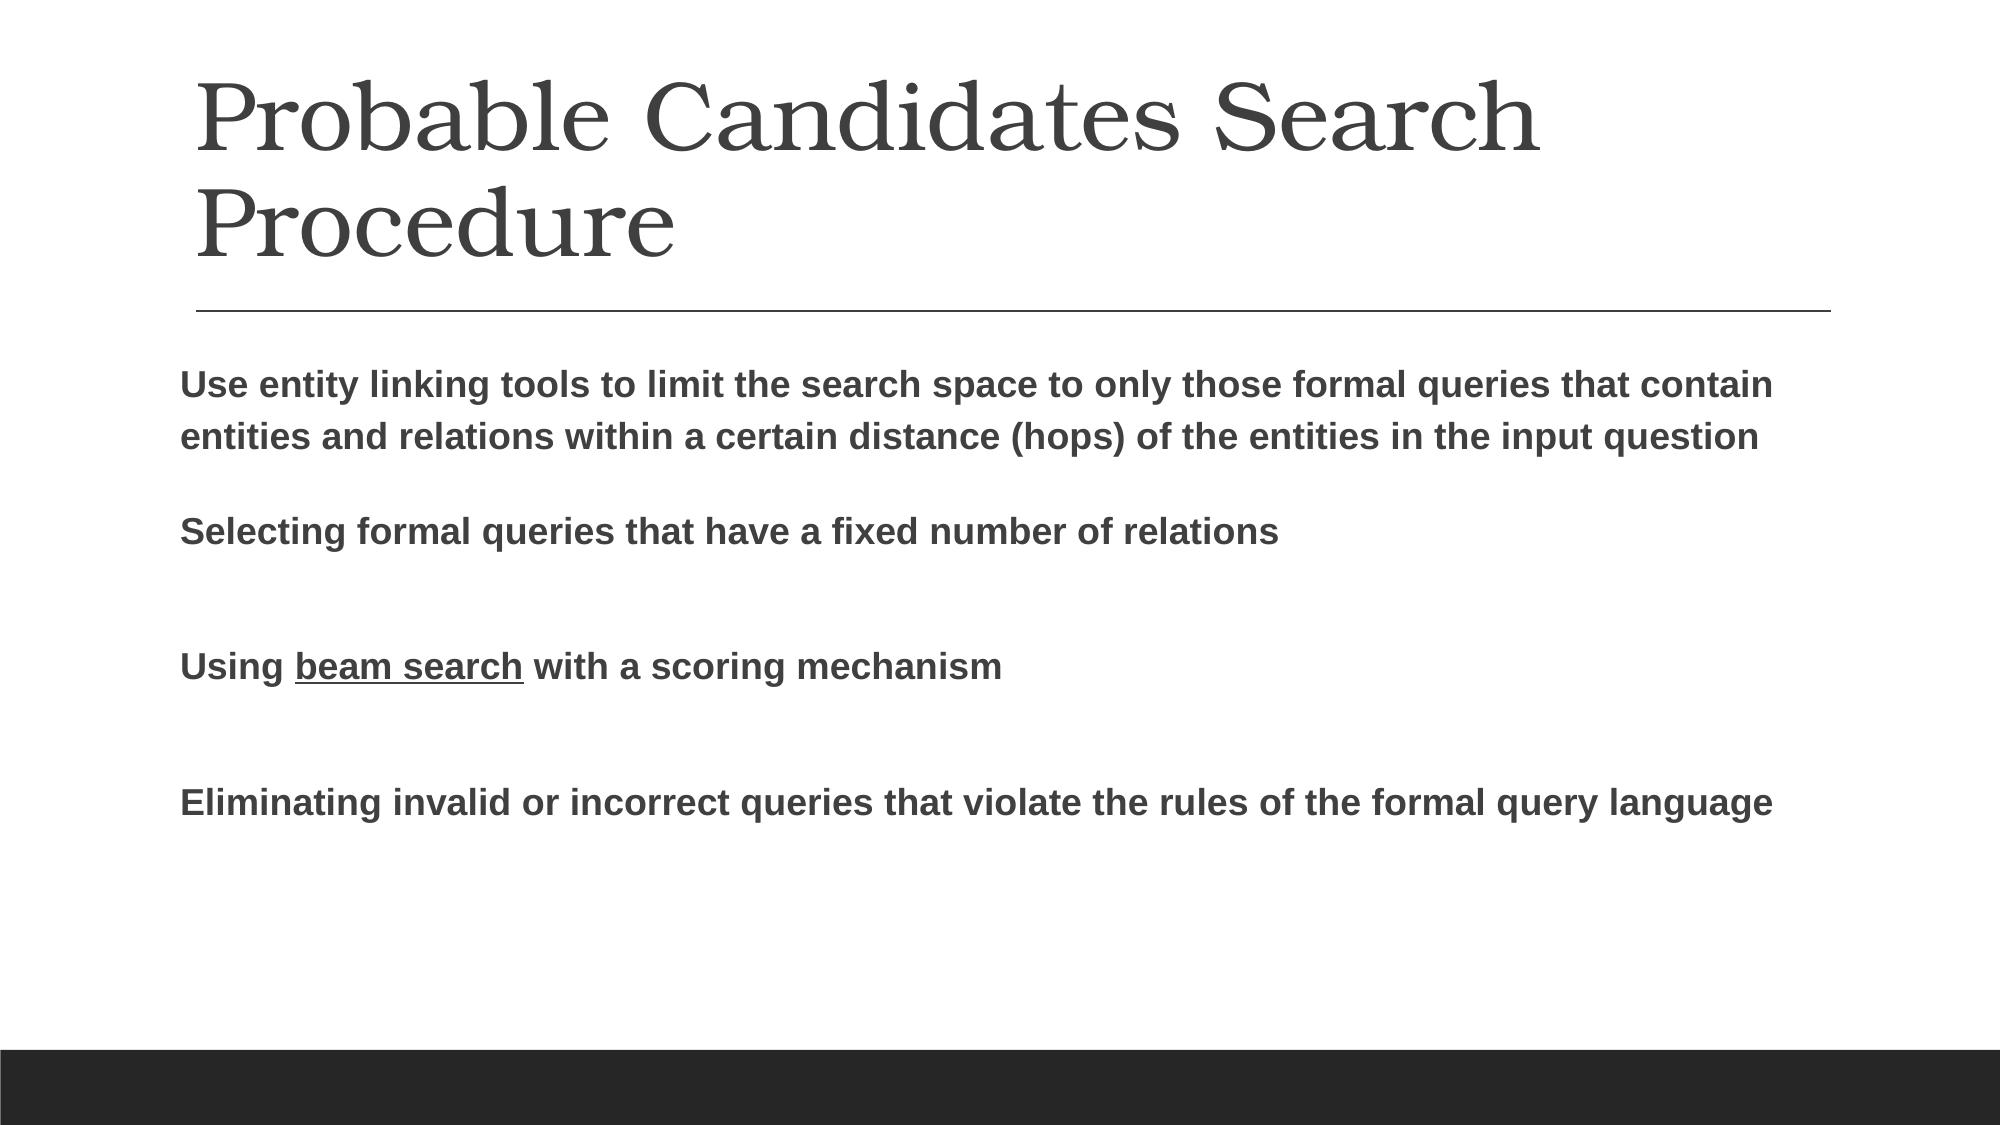

# Probable Candidates Search Procedure
Use entity linking tools to limit the search space to only those formal queries that contain entities and relations within a certain distance (hops) of the entities in the input question
Selecting formal queries that have a fixed number of relations
Using beam search with a scoring mechanism
Eliminating invalid or incorrect queries that violate the rules of the formal query language